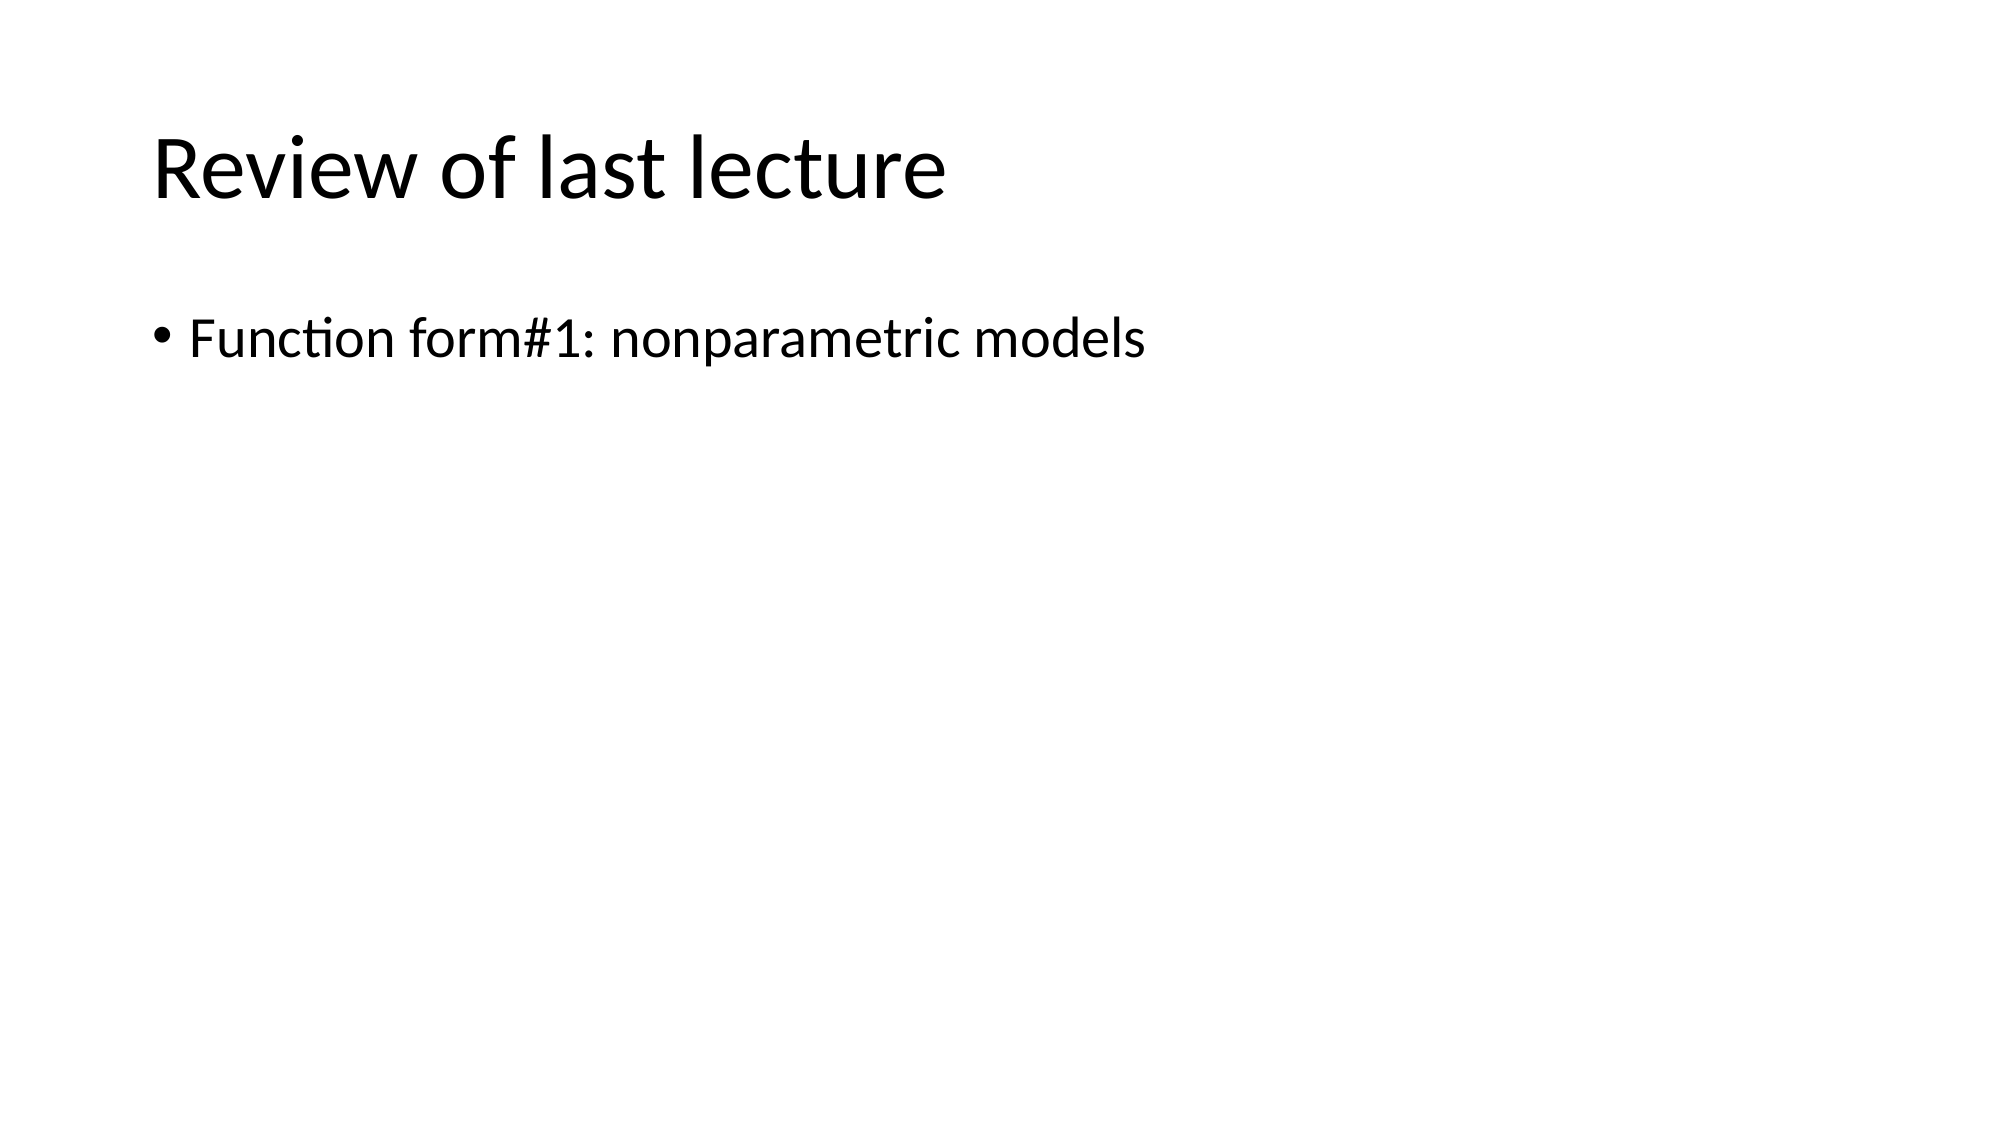

# Review of last lecture
Function form#1: nonparametric models